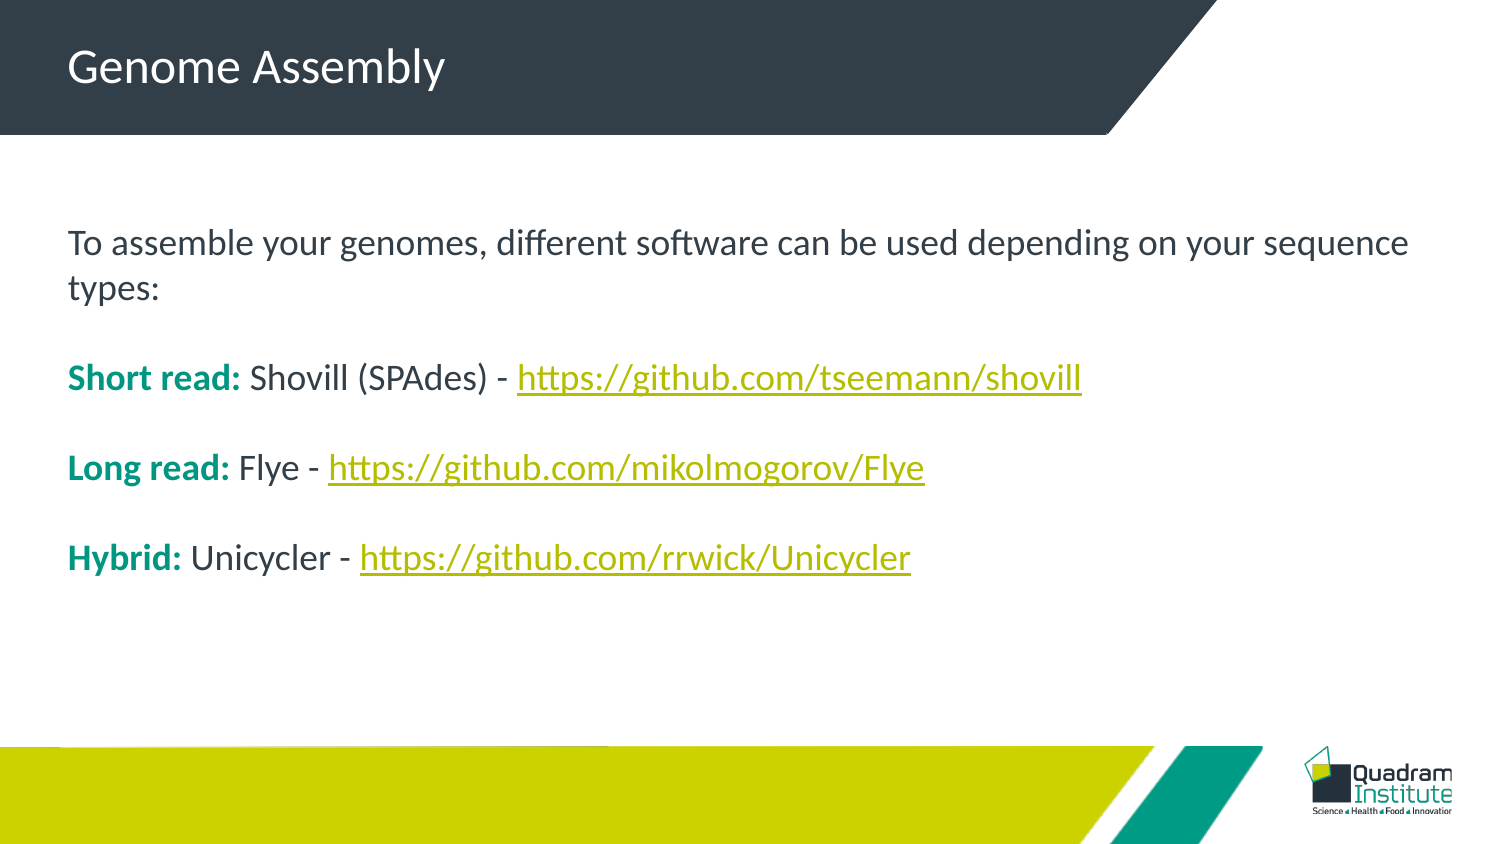

Genome Assembly
To assemble your genomes, different software can be used depending on your sequence types:

Short read: Shovill (SPAdes) - https://github.com/tseemann/shovill

Long read: Flye - https://github.com/mikolmogorov/Flye

Hybrid: Unicycler - https://github.com/rrwick/Unicycler